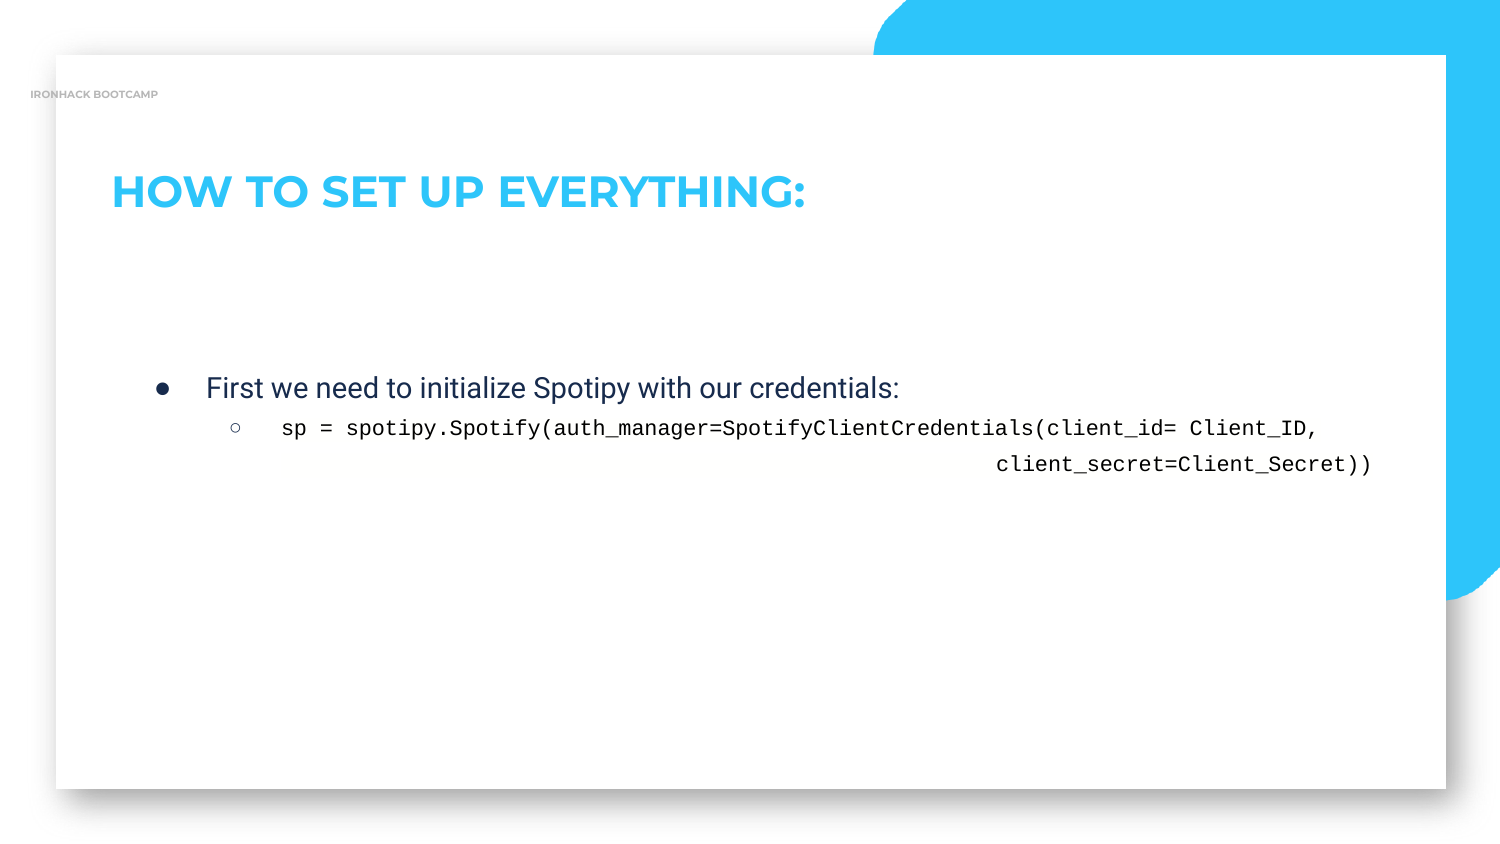

IRONHACK BOOTCAMP
HOW TO SET UP EVERYTHING:
First we need to initialize Spotipy with our credentials:
sp = spotipy.Spotify(auth_manager=SpotifyClientCredentials(client_id= Client_ID,
                                                       client_secret=Client_Secret))